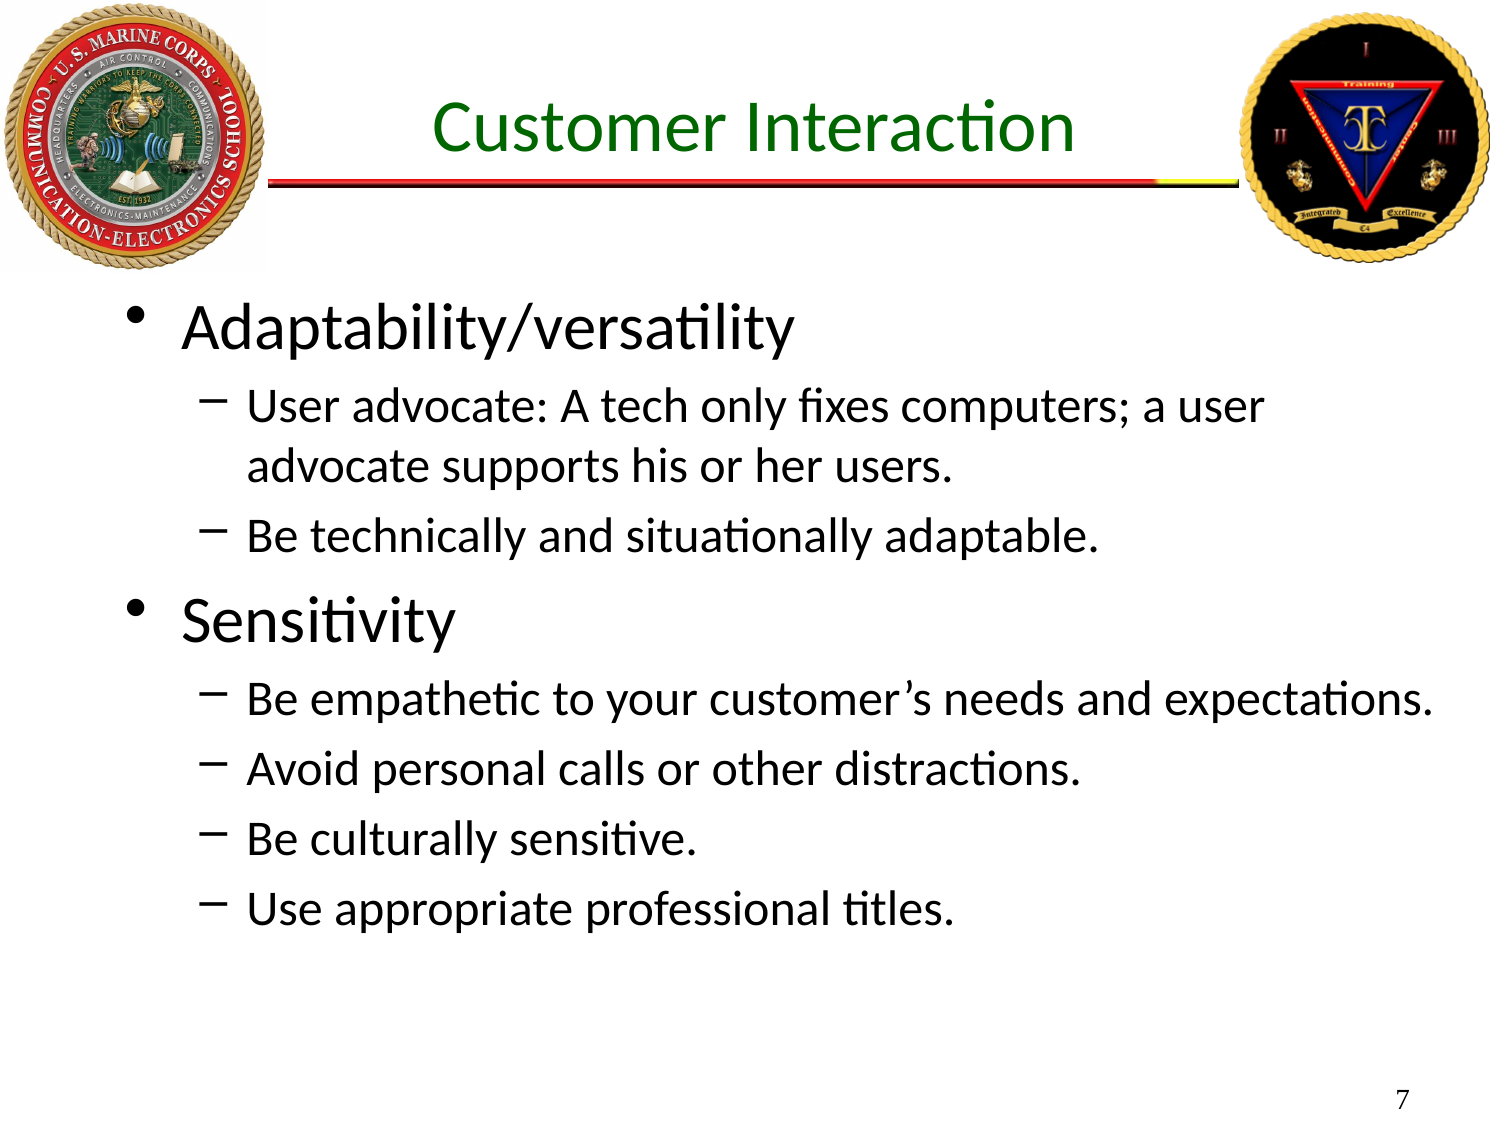

Customer Interaction
Adaptability/versatility
User advocate: A tech only fixes computers; a user advocate supports his or her users.
Be technically and situationally adaptable.
Sensitivity
Be empathetic to your customer’s needs and expectations.
Avoid personal calls or other distractions.
Be culturally sensitive.
Use appropriate professional titles.